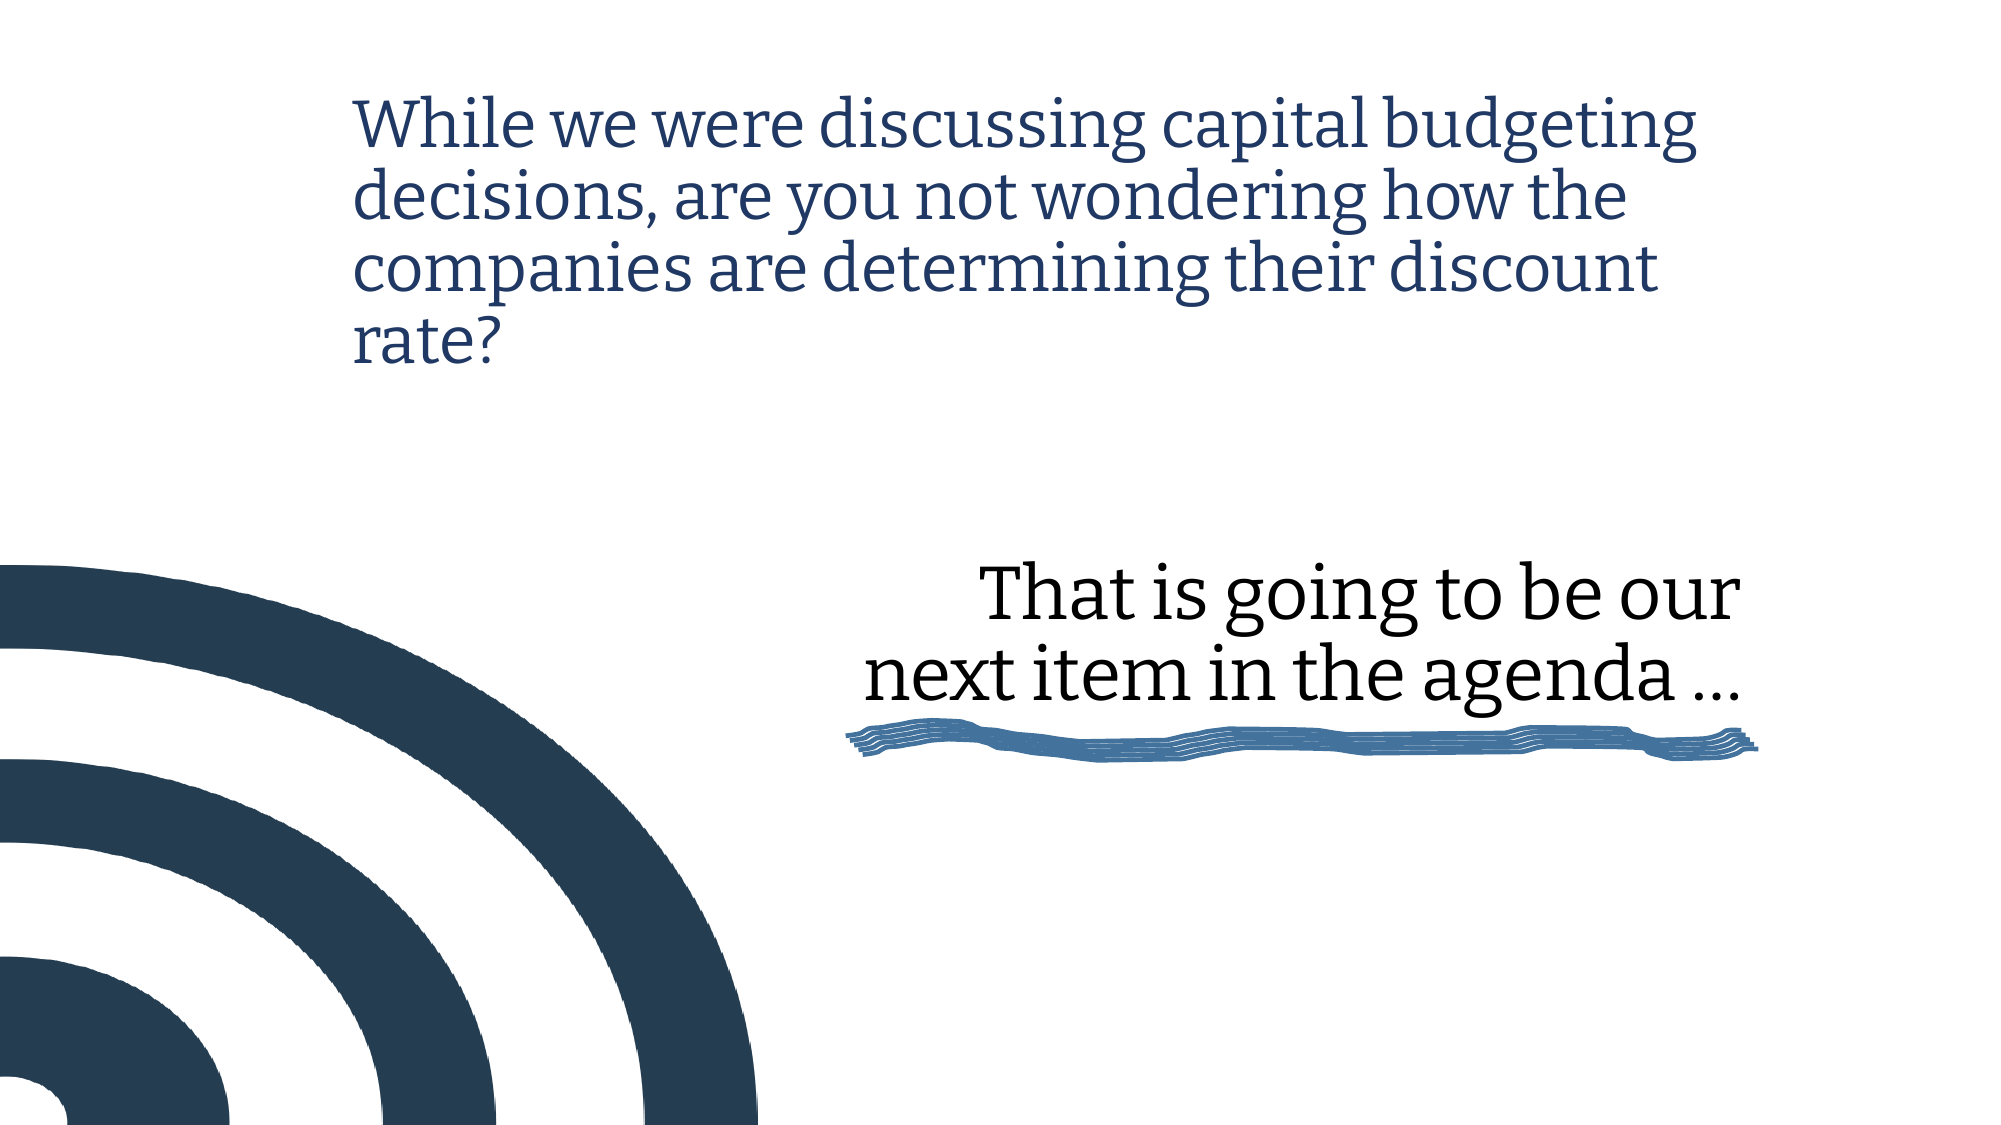

# While we were discussing capital budgeting decisions, are you not wondering how the companies are determining their discount rate?
That is going to be our next item in the agenda …